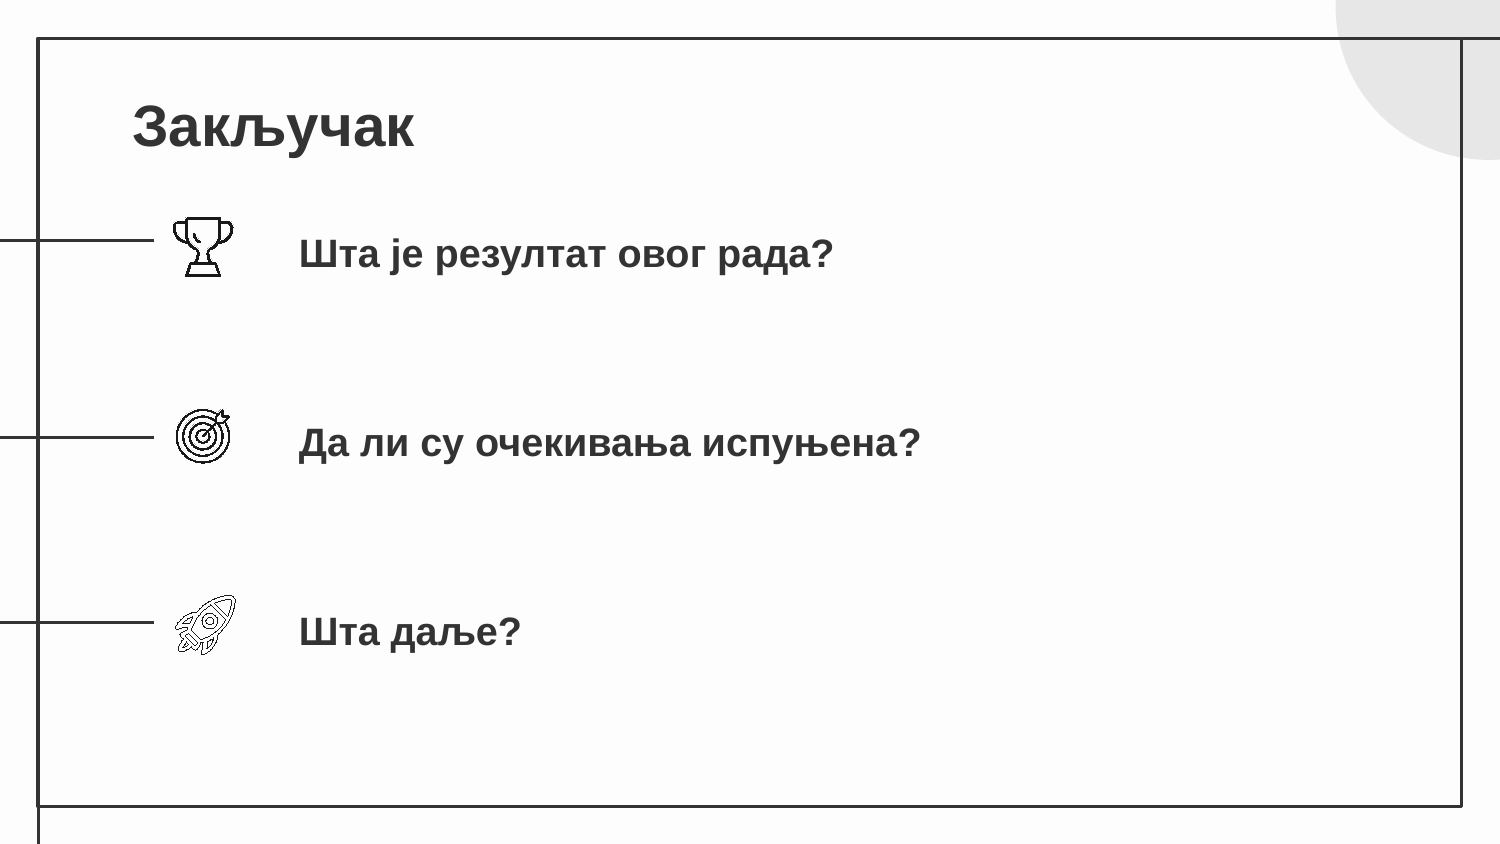

# Закључак
Шта је резултат овог рада?

Да ли су очекивања испуњена?

Шта даље?